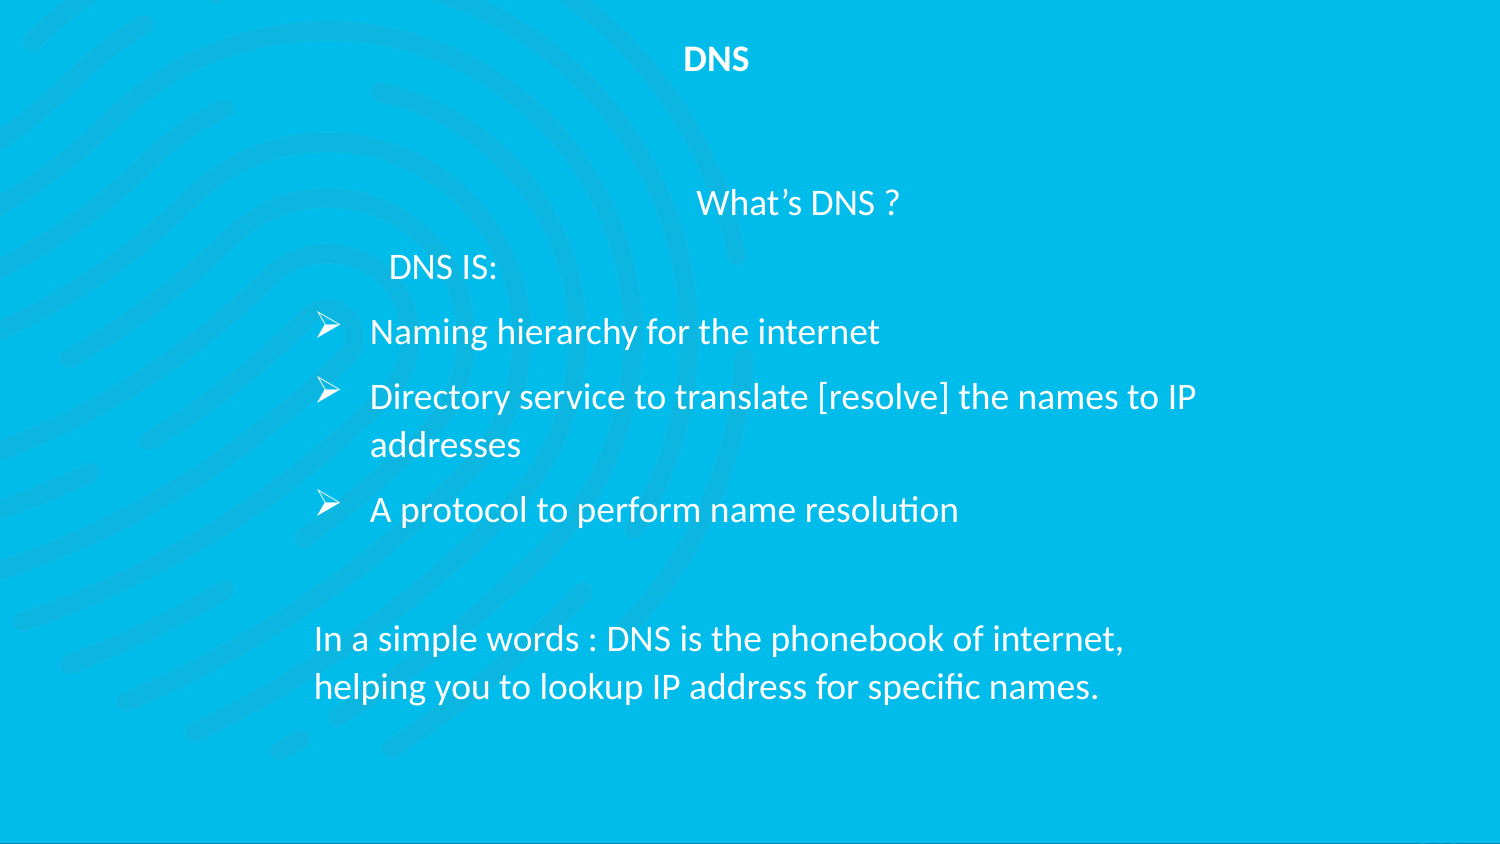

DNS

What’s DNS ?
DNS IS:
Naming hierarchy for the internet
Directory service to translate [resolve] the names to IP addresses
A protocol to perform name resolution

In a simple words : DNS is the phonebook of internet, helping you to lookup IP address for specific names.